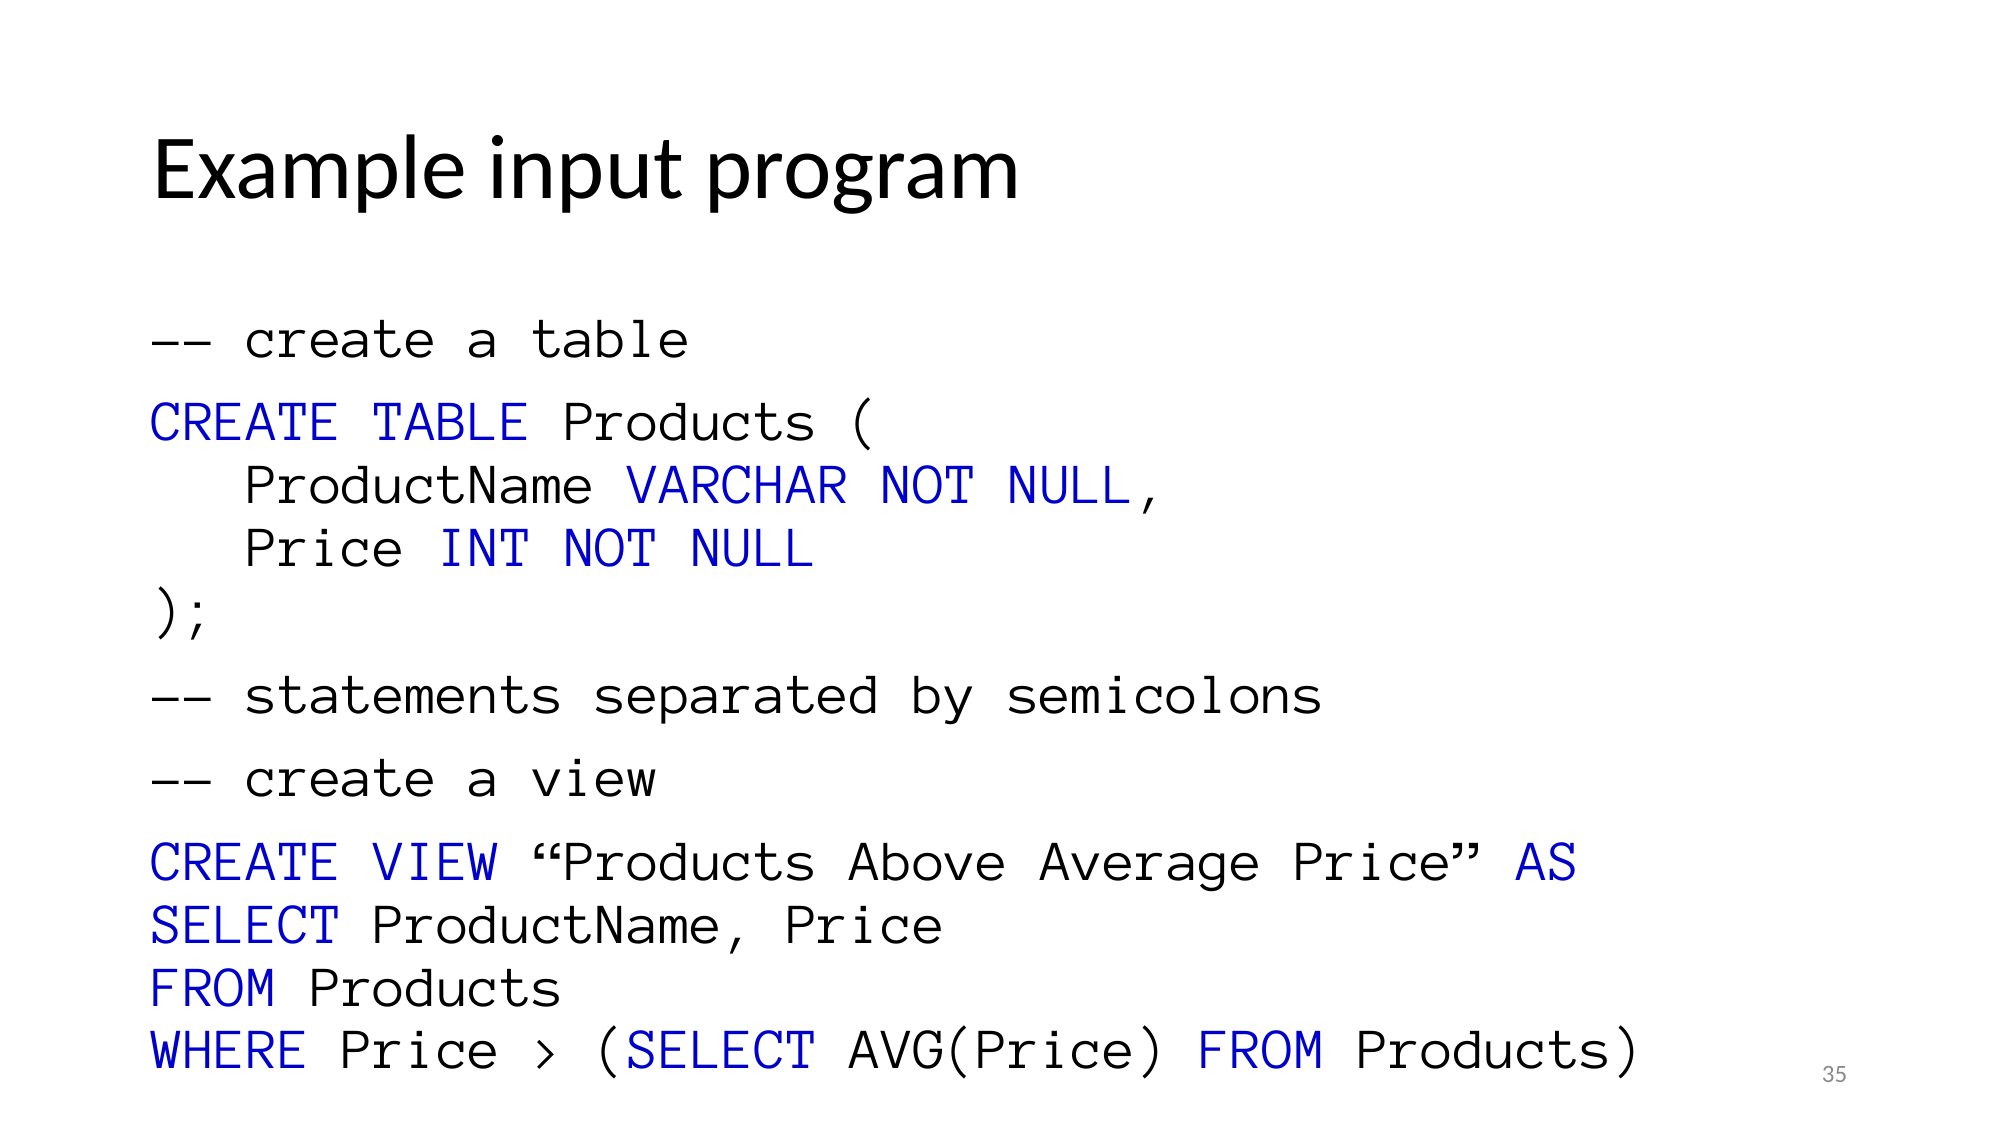

# Example input program
-- create a table
CREATE TABLE Products (
   ProductName VARCHAR NOT NULL,
   Price INT NOT NULL
);
-- statements separated by semicolons
-- create a view
CREATE VIEW “Products Above Average Price” AS
SELECT ProductName, Price
FROM Products
WHERE Price > (SELECT AVG(Price) FROM Products)
35